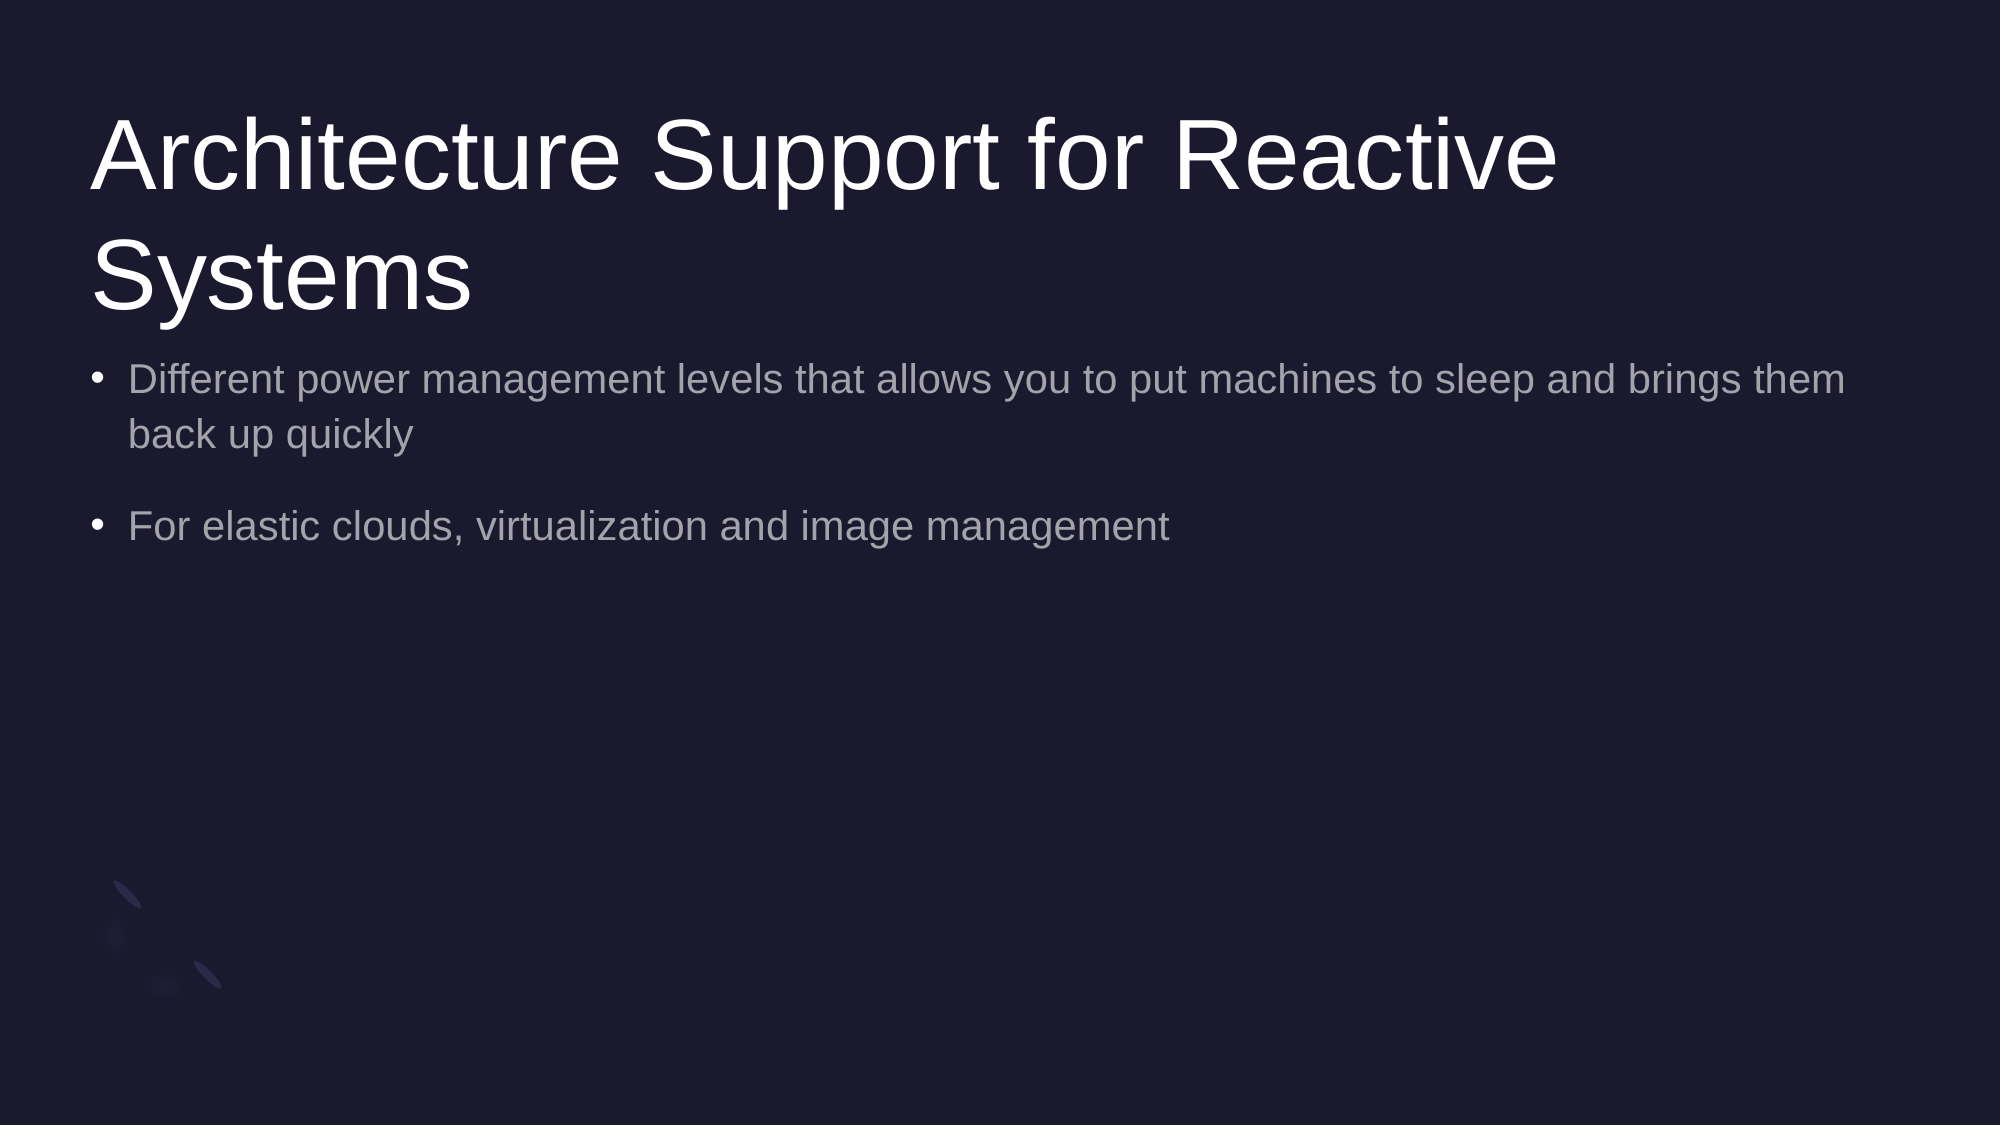

# Architecture Support for Reactive Systems
Different power management levels that allows you to put machines to sleep and brings them back up quickly
For elastic clouds, virtualization and image management